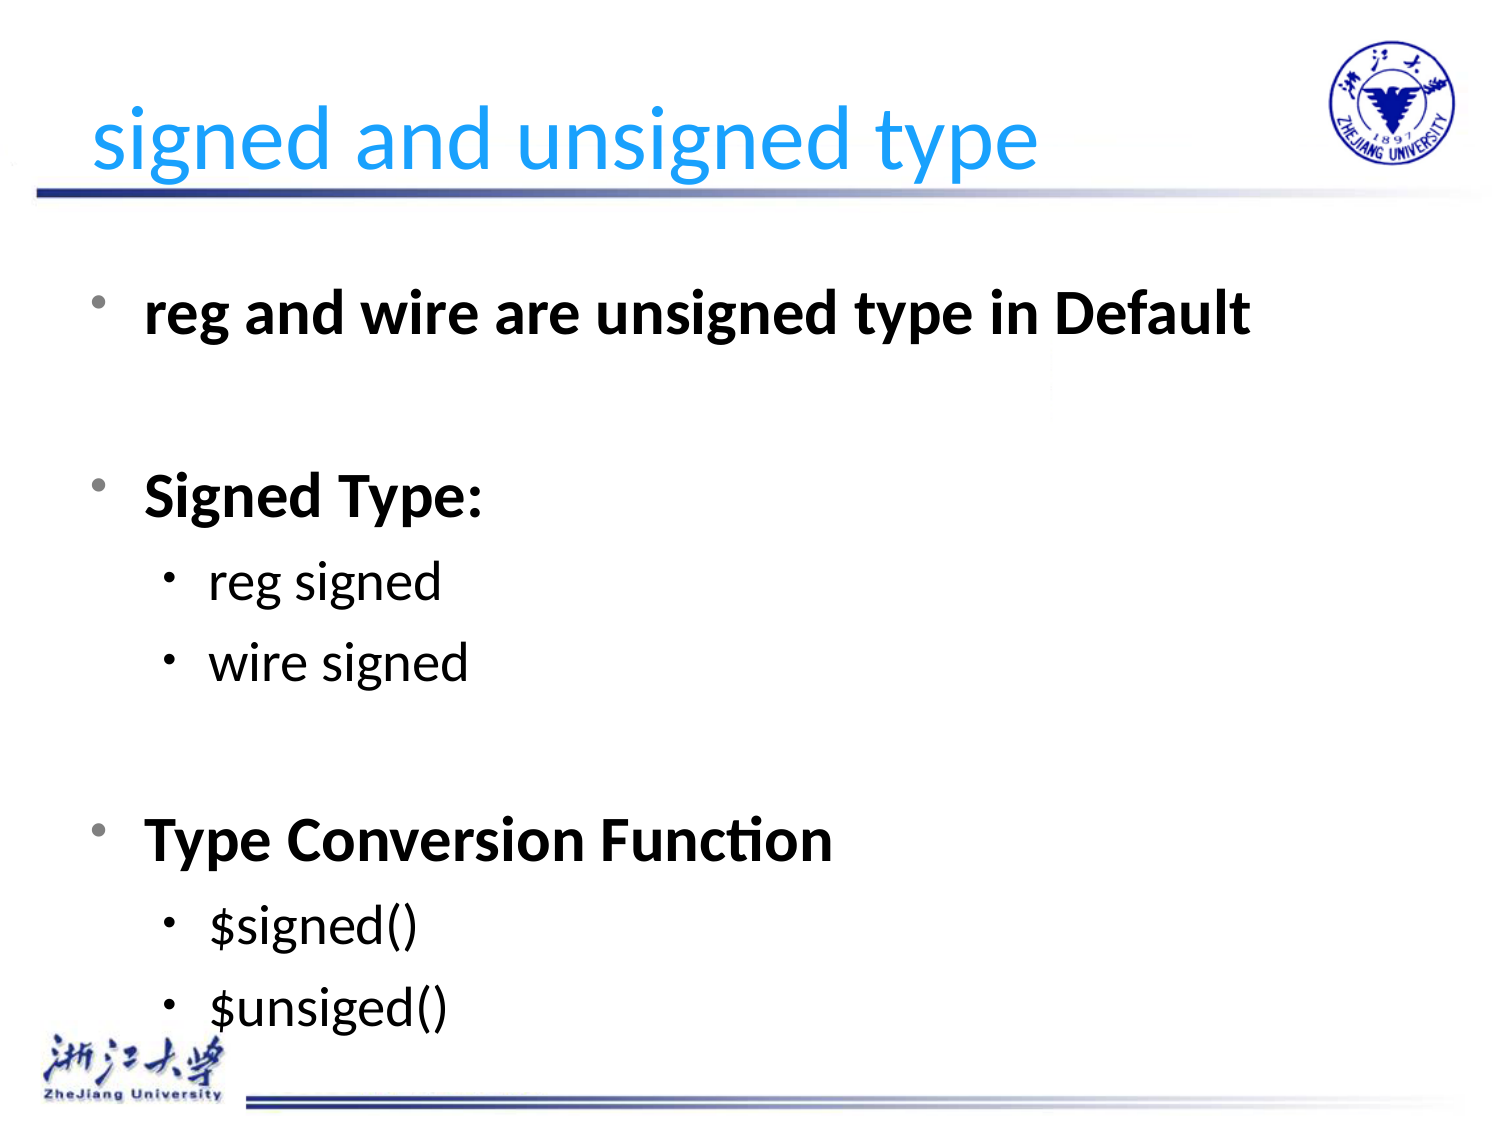

# signed and unsigned type
reg and wire are unsigned type in Default

Signed Type:
reg signed
wire signed

Type Conversion Function
$signed()
$unsiged()